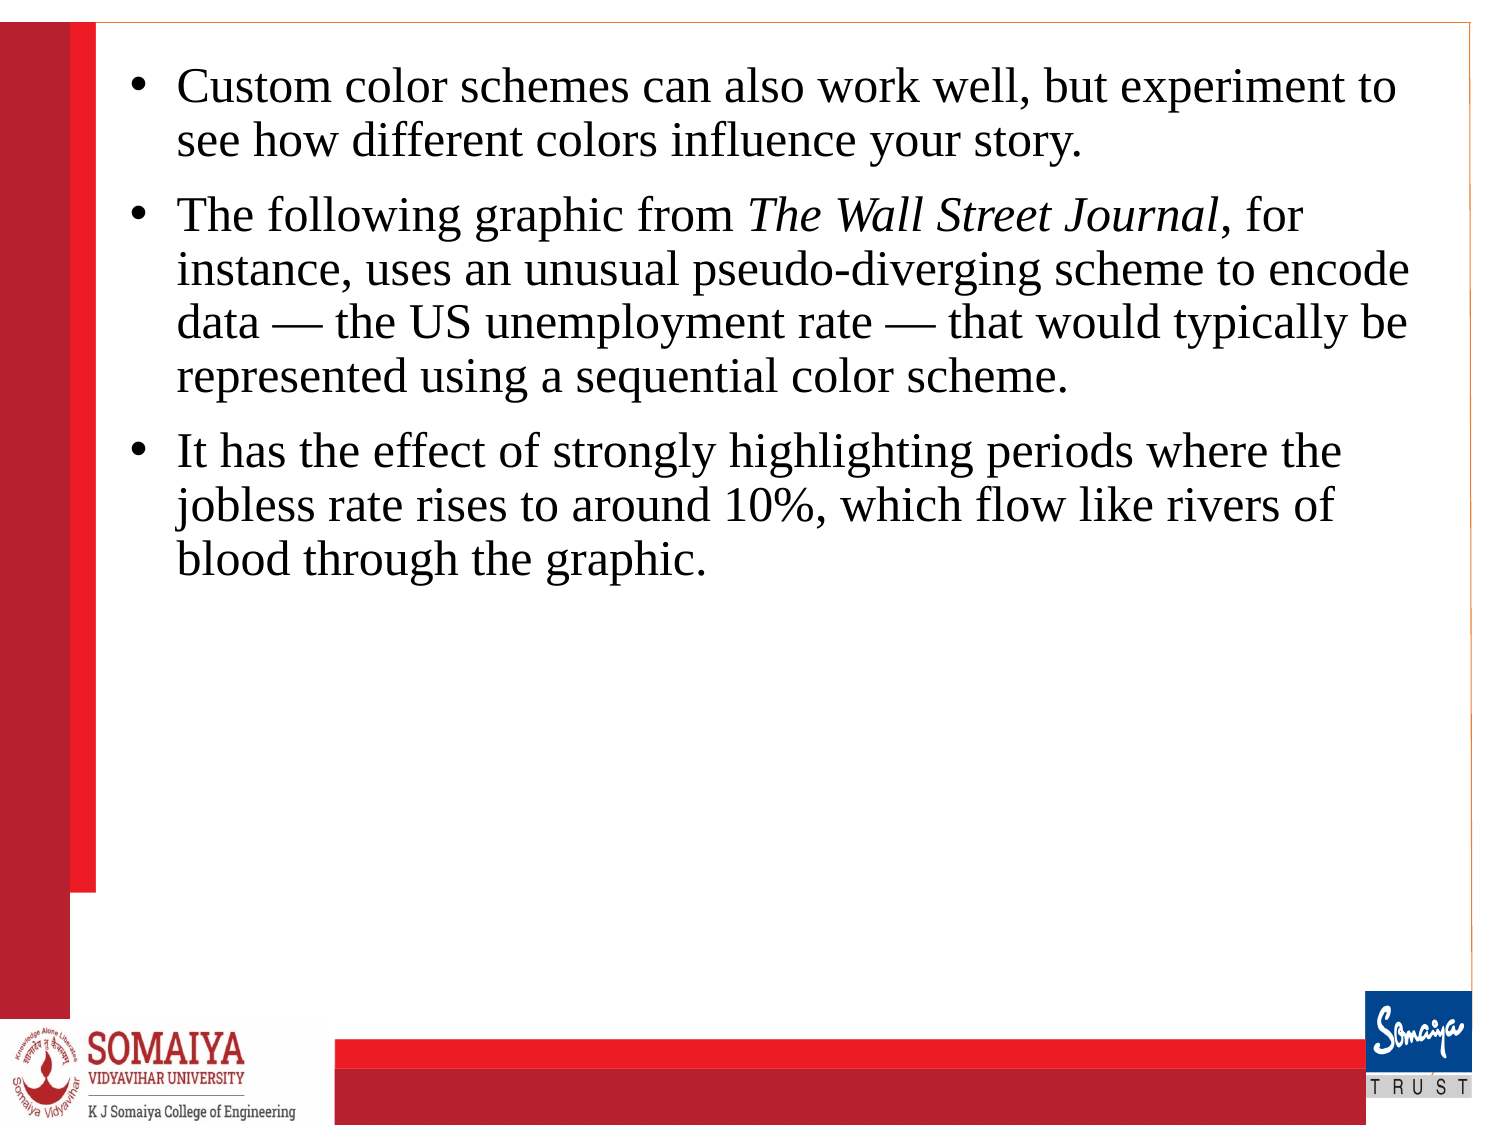

Custom color schemes can also work well, but experiment to see how different colors influence your story.
The following graphic from The Wall Street Journal, for instance, uses an unusual pseudo-diverging scheme to encode data — the US unemployment rate — that would typically be represented using a sequential color scheme.
It has the effect of strongly highlighting periods where the jobless rate rises to around 10%, which flow like rivers of blood through the graphic.